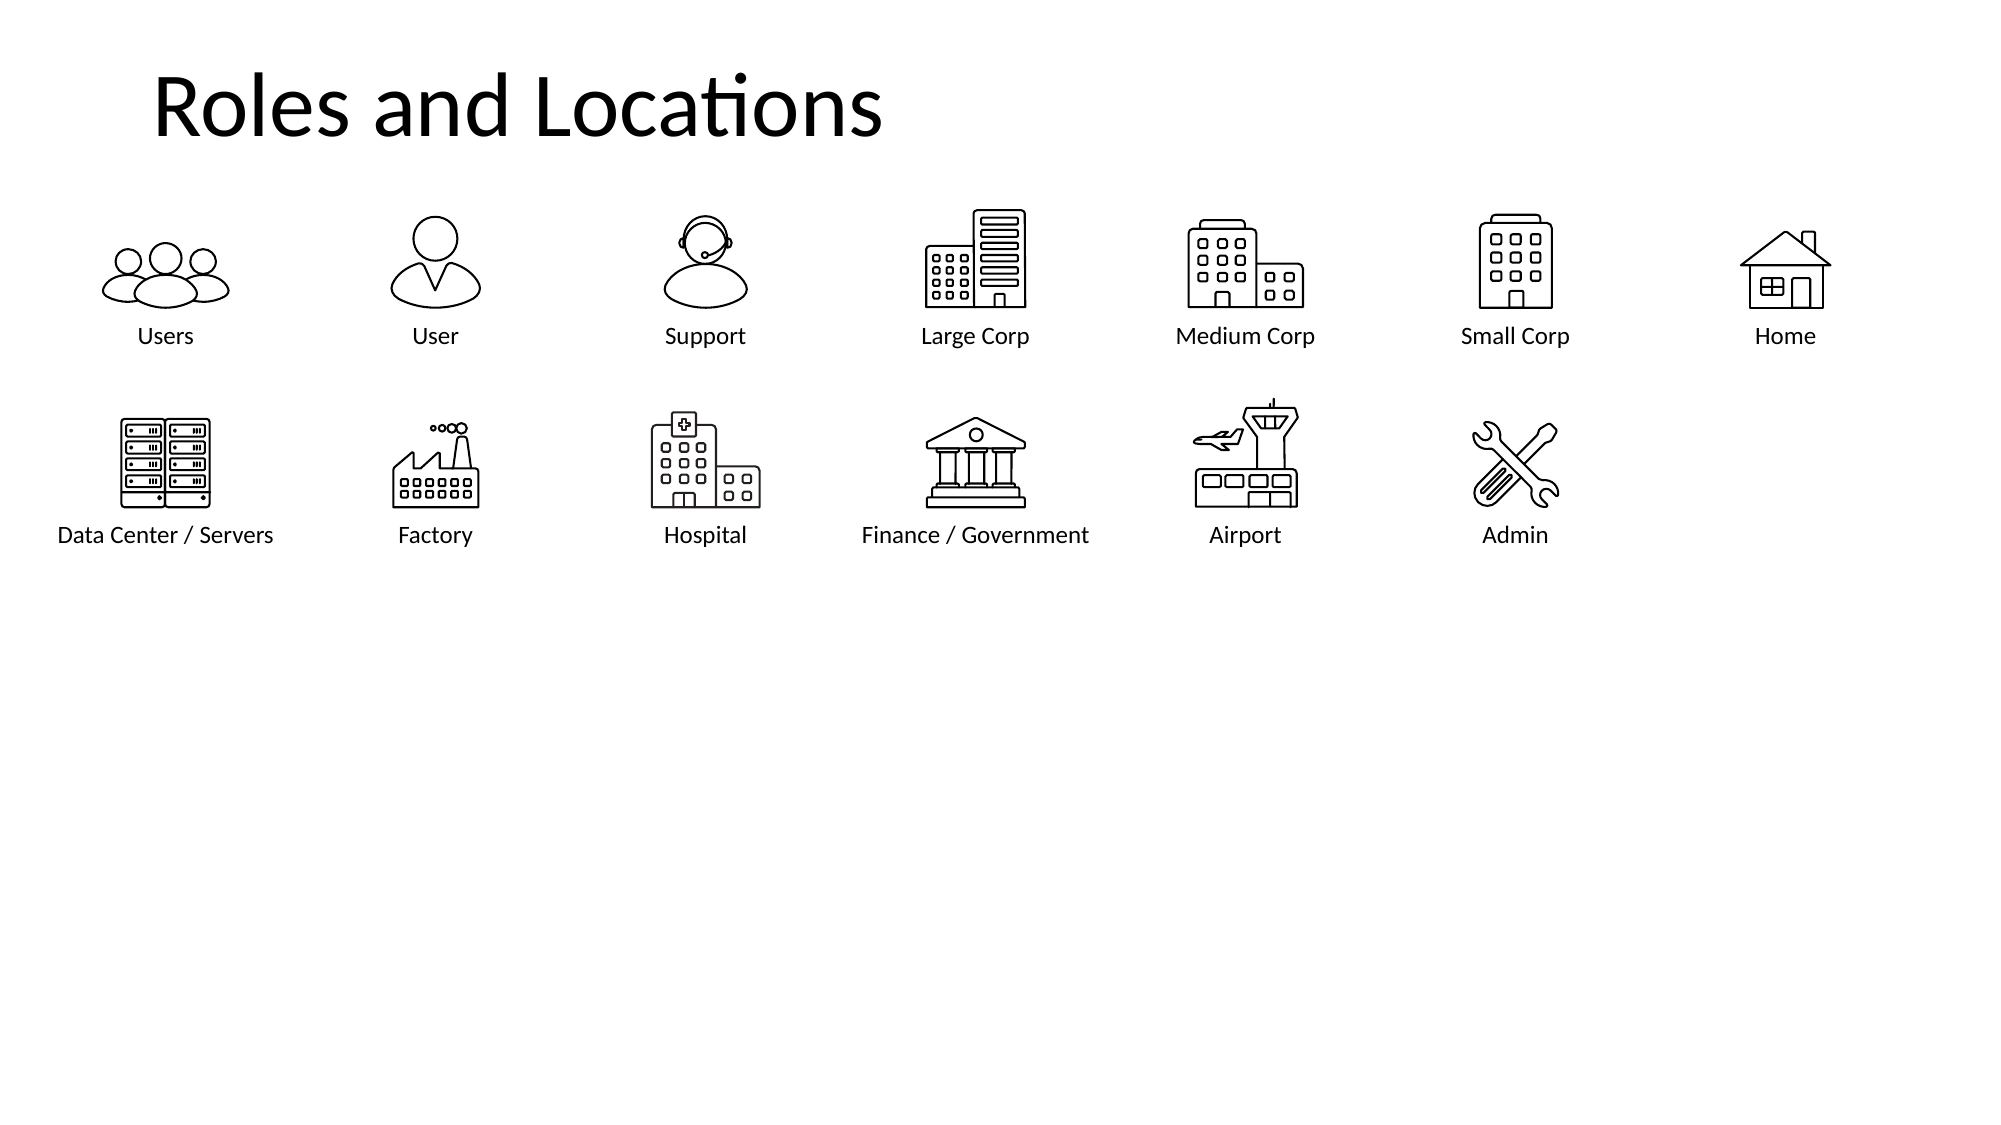

# Roles and Locations

Large Corp

Small Corp

Support

User

Medium Corp

Home

Users

Airport

Hospital

Finance / Government

Data Center / Servers

Admin

Factory